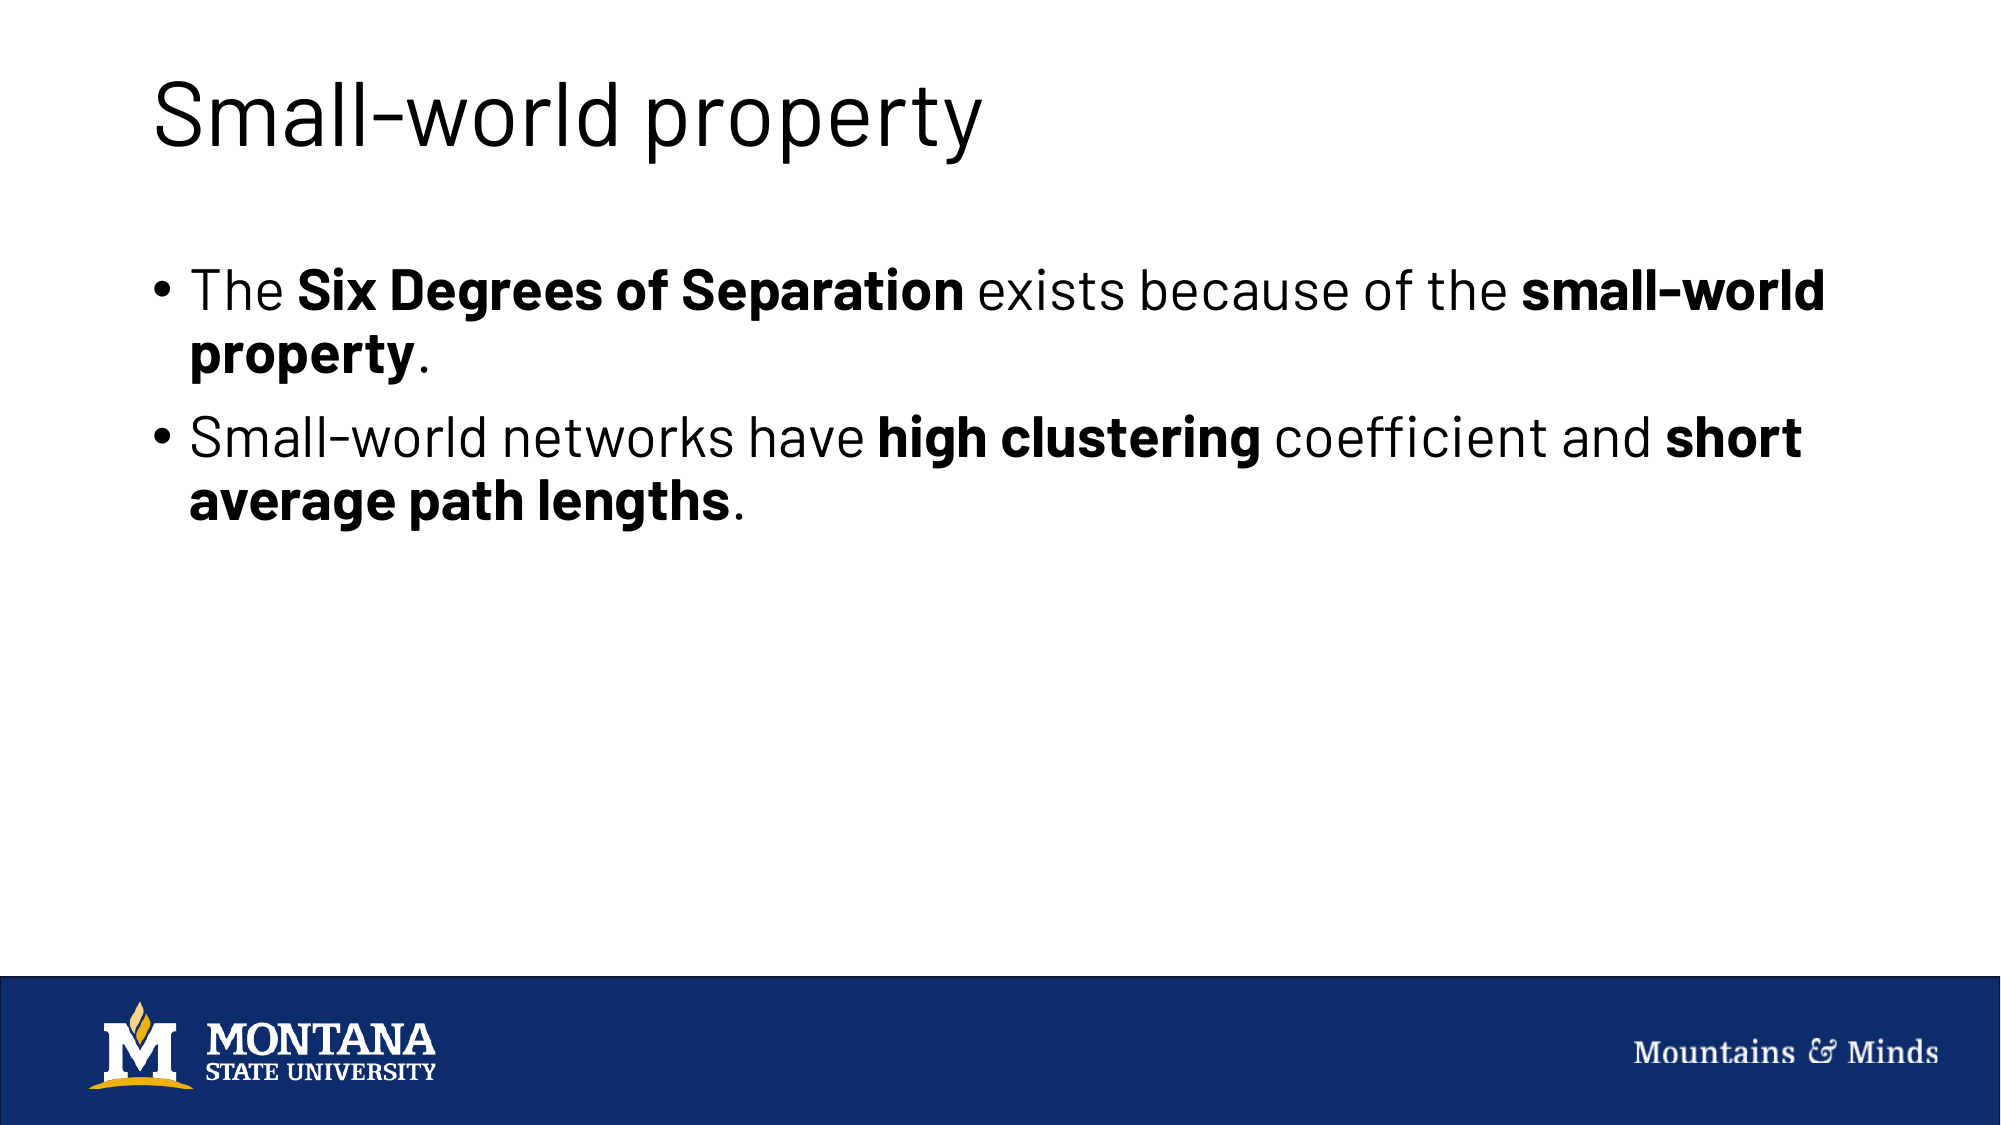

# Small-world property
The Six Degrees of Separation exists because of the small-world property.
Small-world networks have high clustering coefficient and short average path lengths.